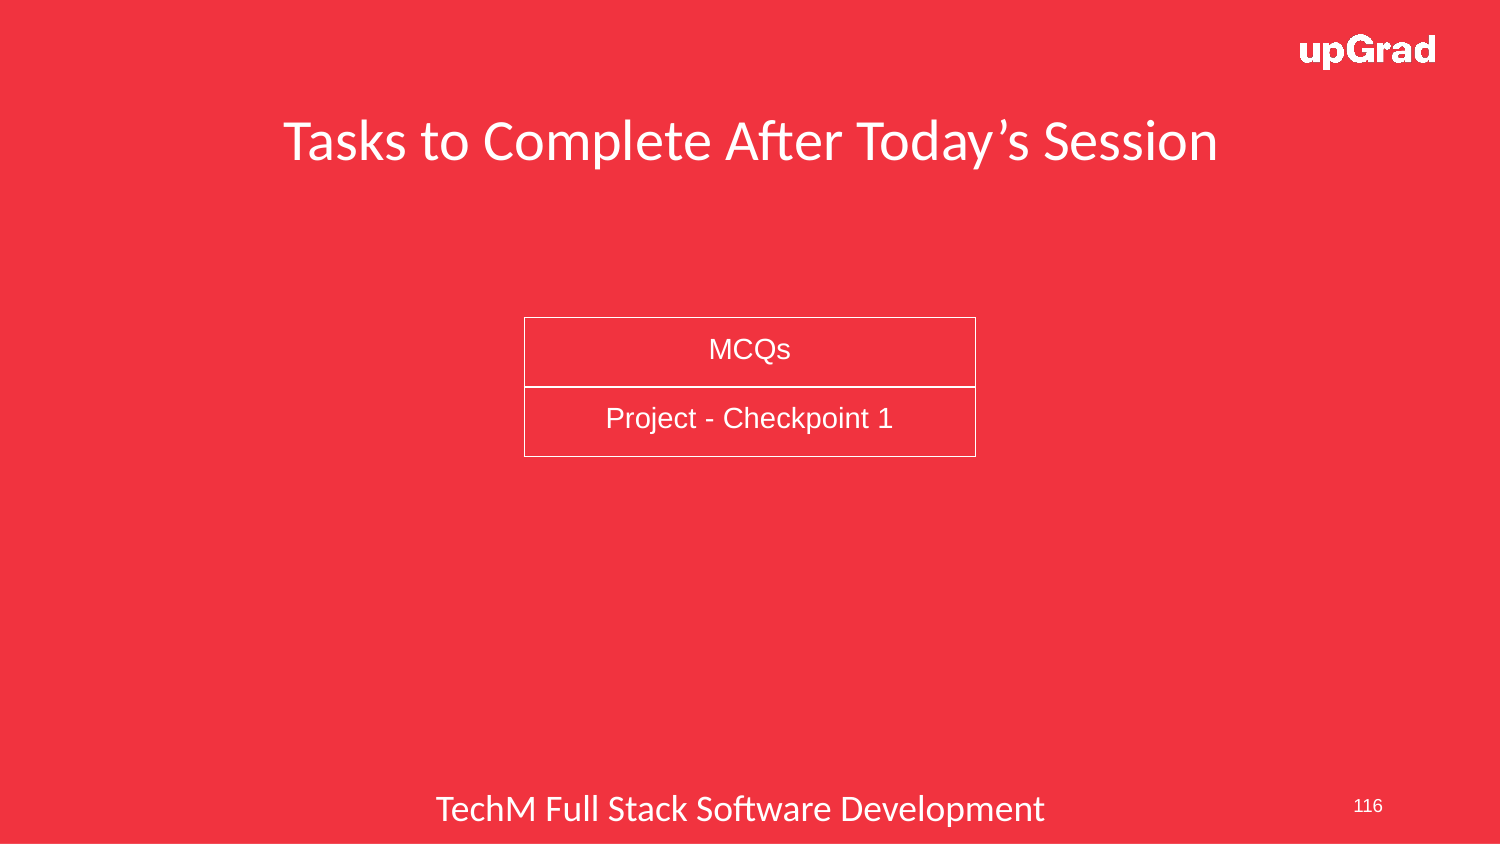

Tasks to Complete After Today’s Session

| MCQs |
| --- |
| Project - Checkpoint 1 |
116
TechM Full Stack Software Development